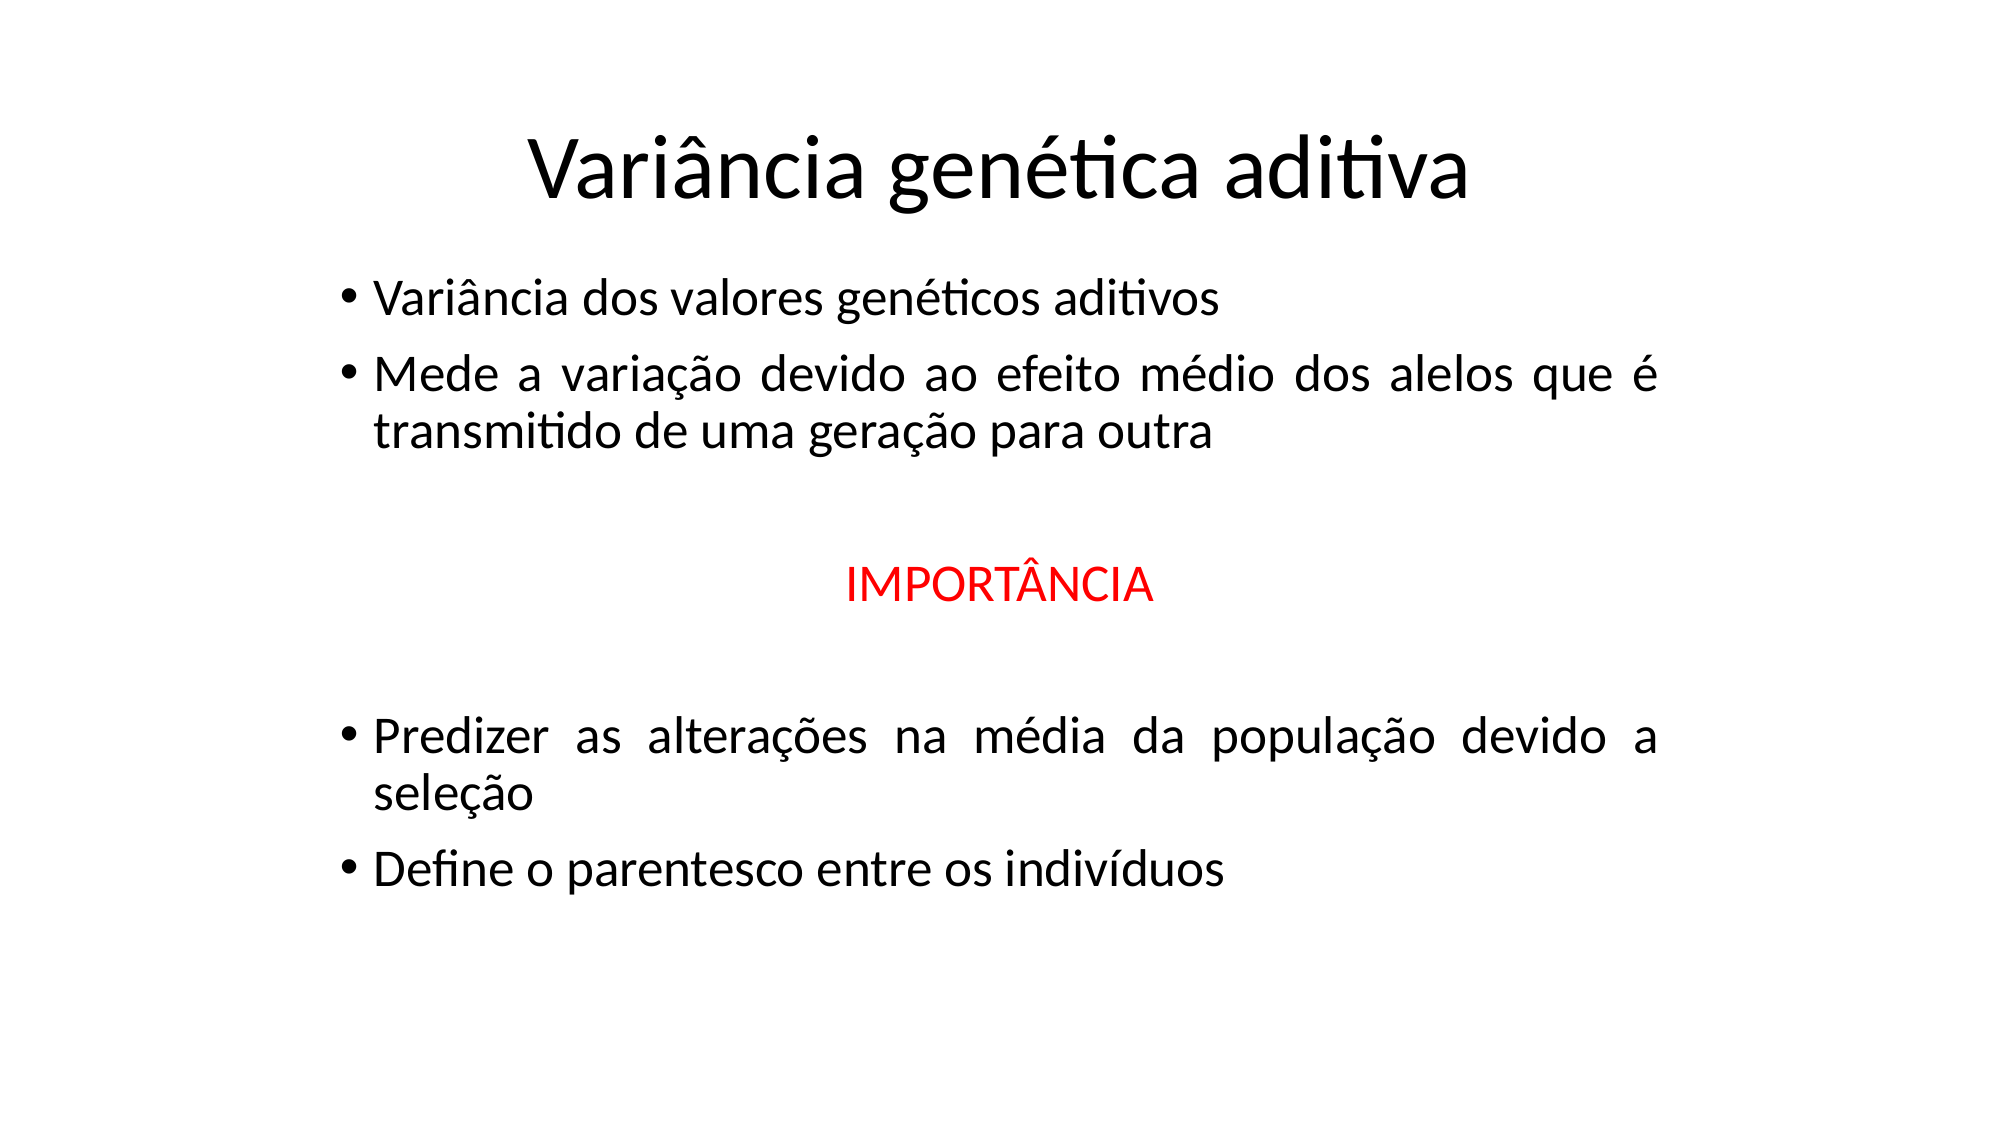

# Variância genética aditiva
Variância dos valores genéticos aditivos
Mede a variação devido ao efeito médio dos alelos que é transmitido de uma geração para outra

IMPORTÂNCIA

Predizer as alterações na média da população devido a seleção
Define o parentesco entre os indivíduos